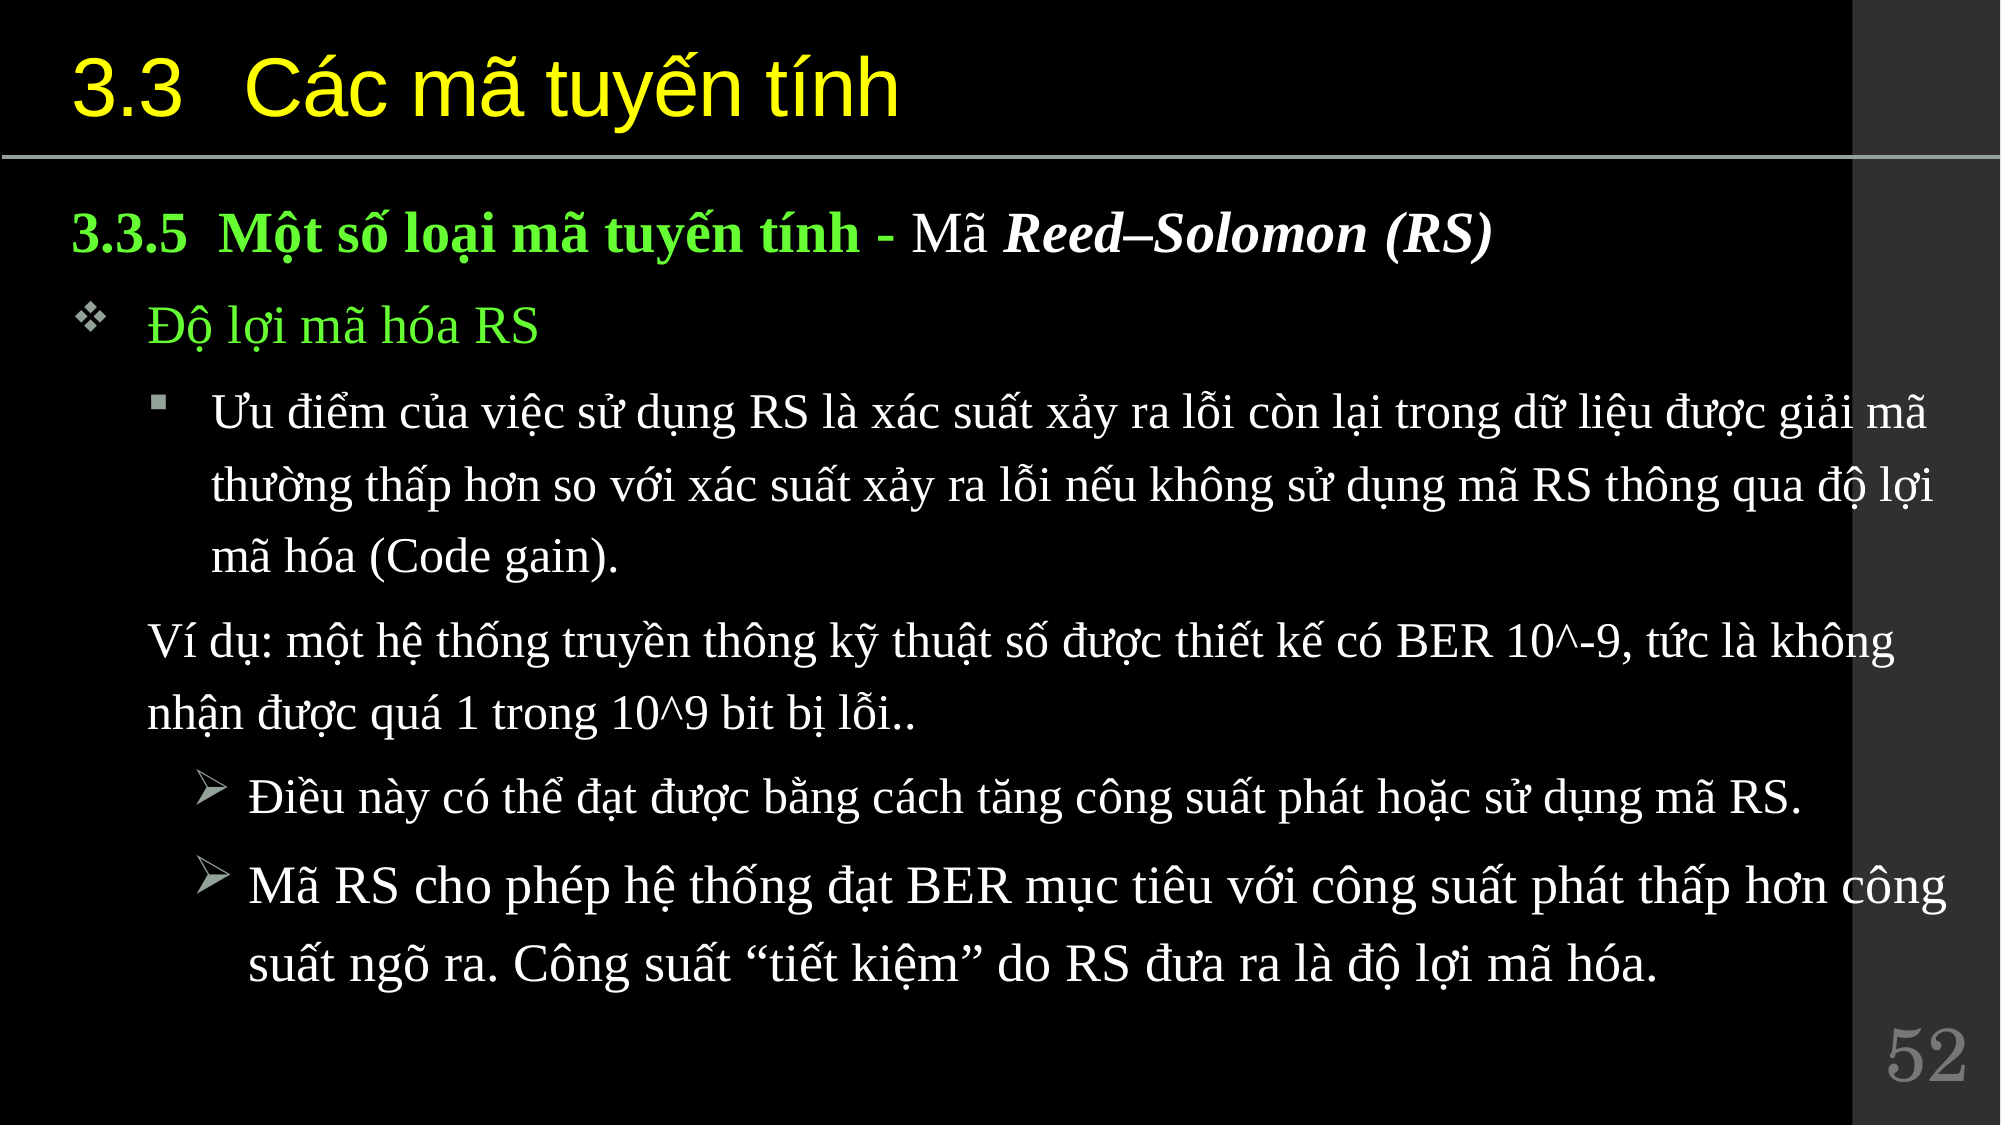

3.3	 Các mã tuyến tính
3.3.5  Một số loại mã tuyến tính - Mã Reed–Solomon (RS)
Độ lợi mã hóa RS
Ưu điểm của việc sử dụng RS là xác suất xảy ra lỗi còn lại trong dữ liệu được giải mã thường thấp hơn so với xác suất xảy ra lỗi nếu không sử dụng mã RS thông qua độ lợi mã hóa (Code gain).
Ví dụ: một hệ thống truyền thông kỹ thuật số được thiết kế có BER 10^-9, tức là không nhận được quá 1 trong 10^9 bit bị lỗi..
Điều này có thể đạt được bằng cách tăng công suất phát hoặc sử dụng mã RS.
Mã RS cho phép hệ thống đạt BER mục tiêu với công suất phát thấp hơn công suất ngõ ra. Công suất “tiết kiệm” do RS đưa ra là độ lợi mã hóa.
52